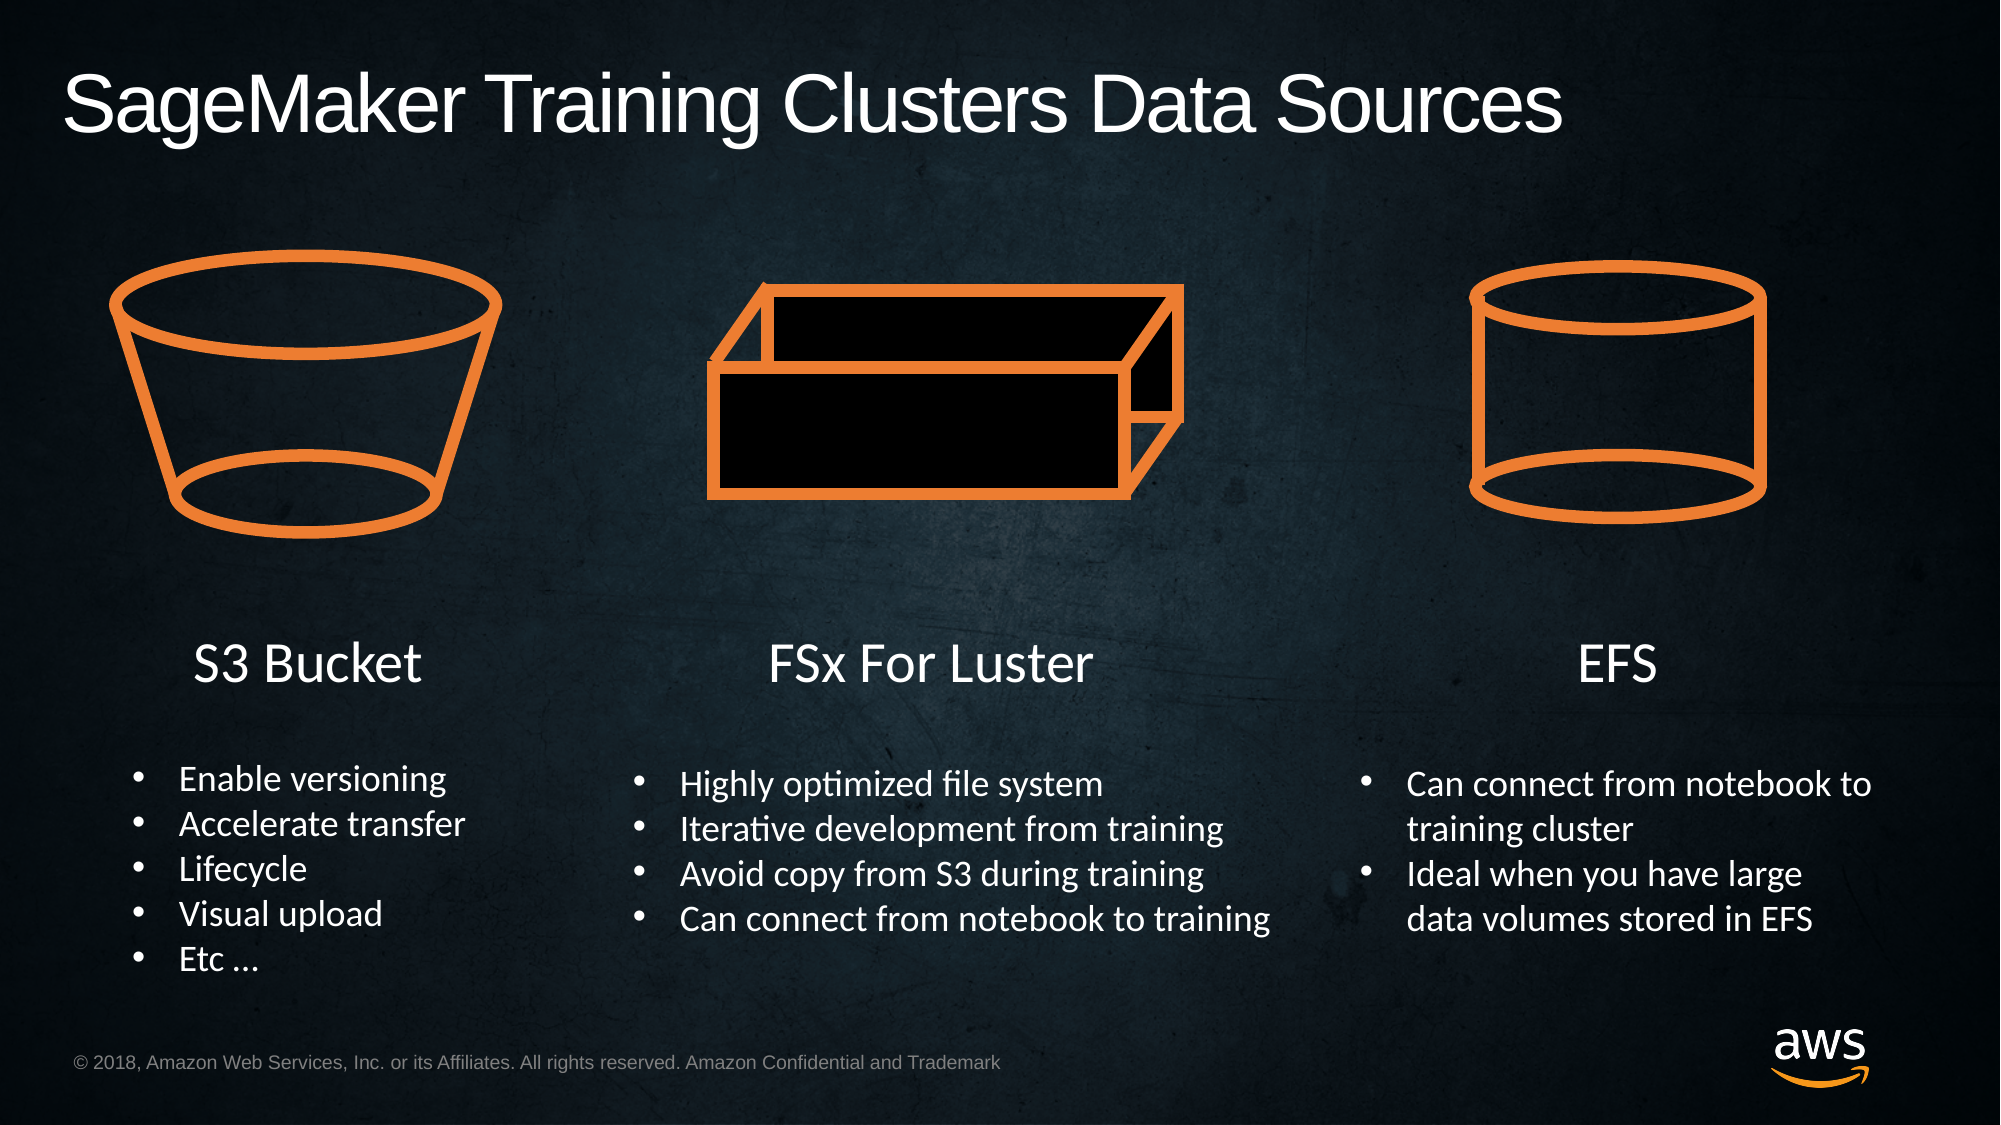

SageMaker Training Clusters Data Sources

S3 Bucket
FSx For Luster
EFS
Enable versioning
Accelerate transfer
Lifecycle
Visual upload
Etc …
Highly optimized file system
Iterative development from training
Avoid copy from S3 during training
Can connect from notebook to training

Can connect from notebook to training cluster
Ideal when you have large data volumes stored in EFS